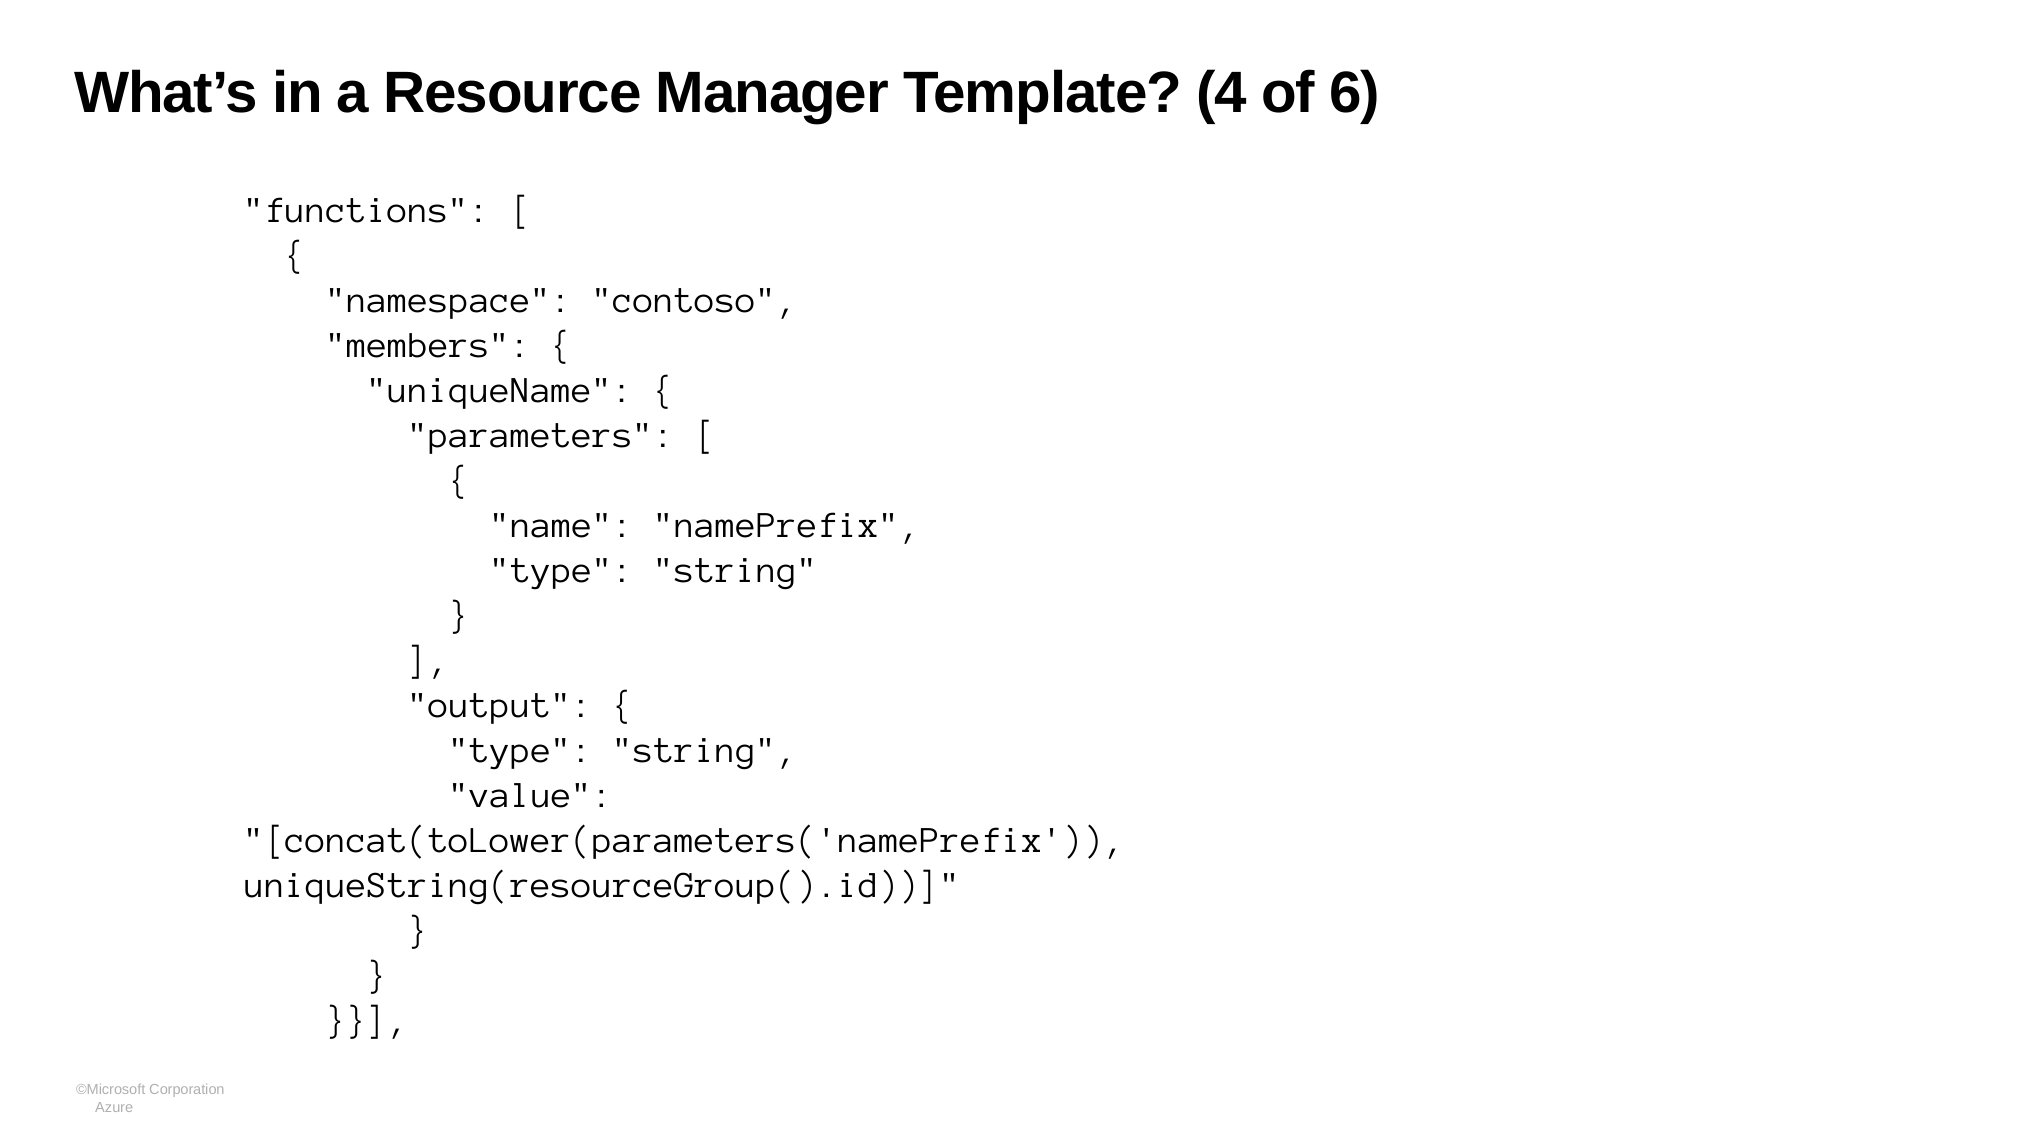

# What’s in a Resource Manager Template? (4 of 6)
"functions": [
  {
    "namespace": "contoso",
    "members": {
      "uniqueName": {
        "parameters": [
          {
            "name": "namePrefix",
            "type": "string"
          }
        ],
        "output": {
          "type": "string",
          "value": "[concat(toLower(parameters('namePrefix')), uniqueString(resourceGroup().id))]"
        }
      }
    }}],